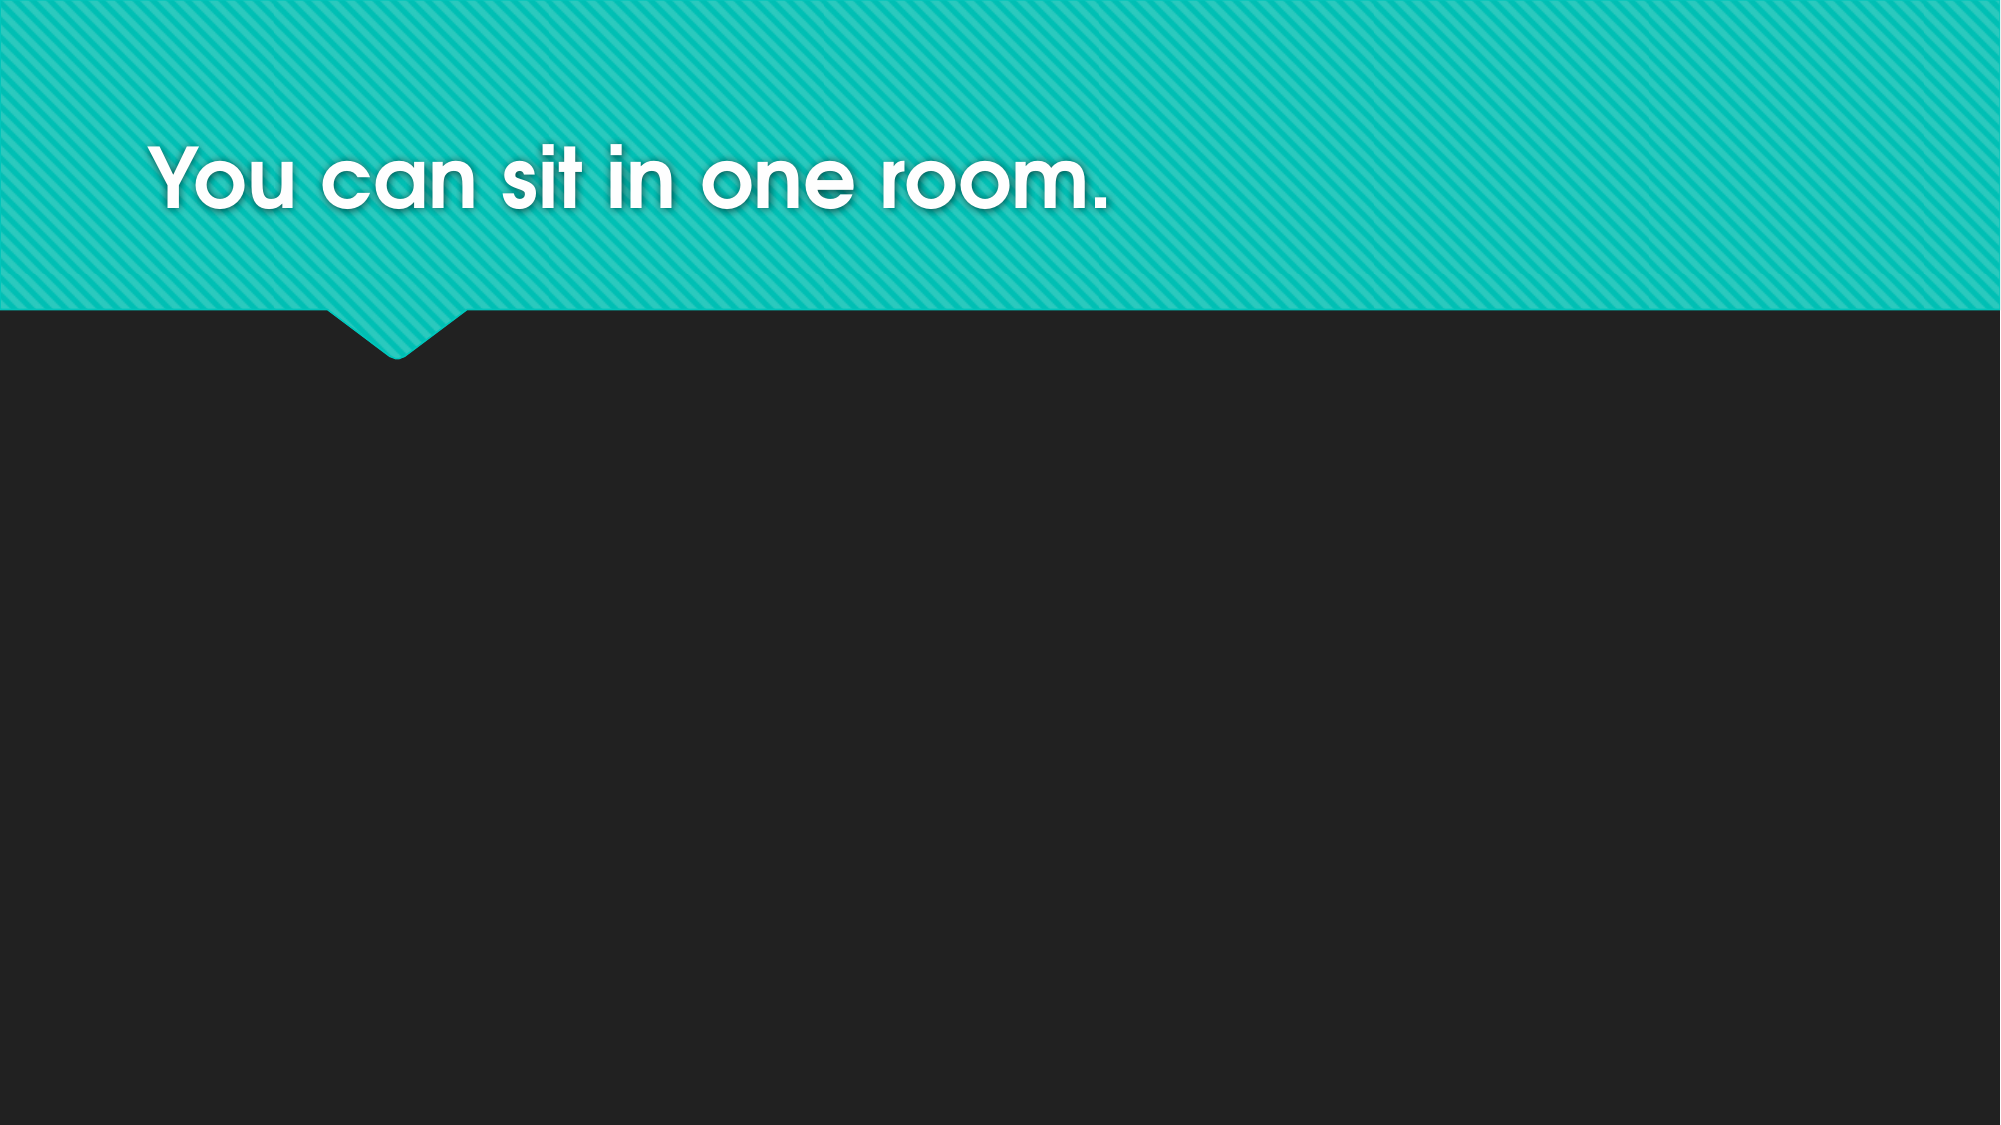

# You can sit in one room.